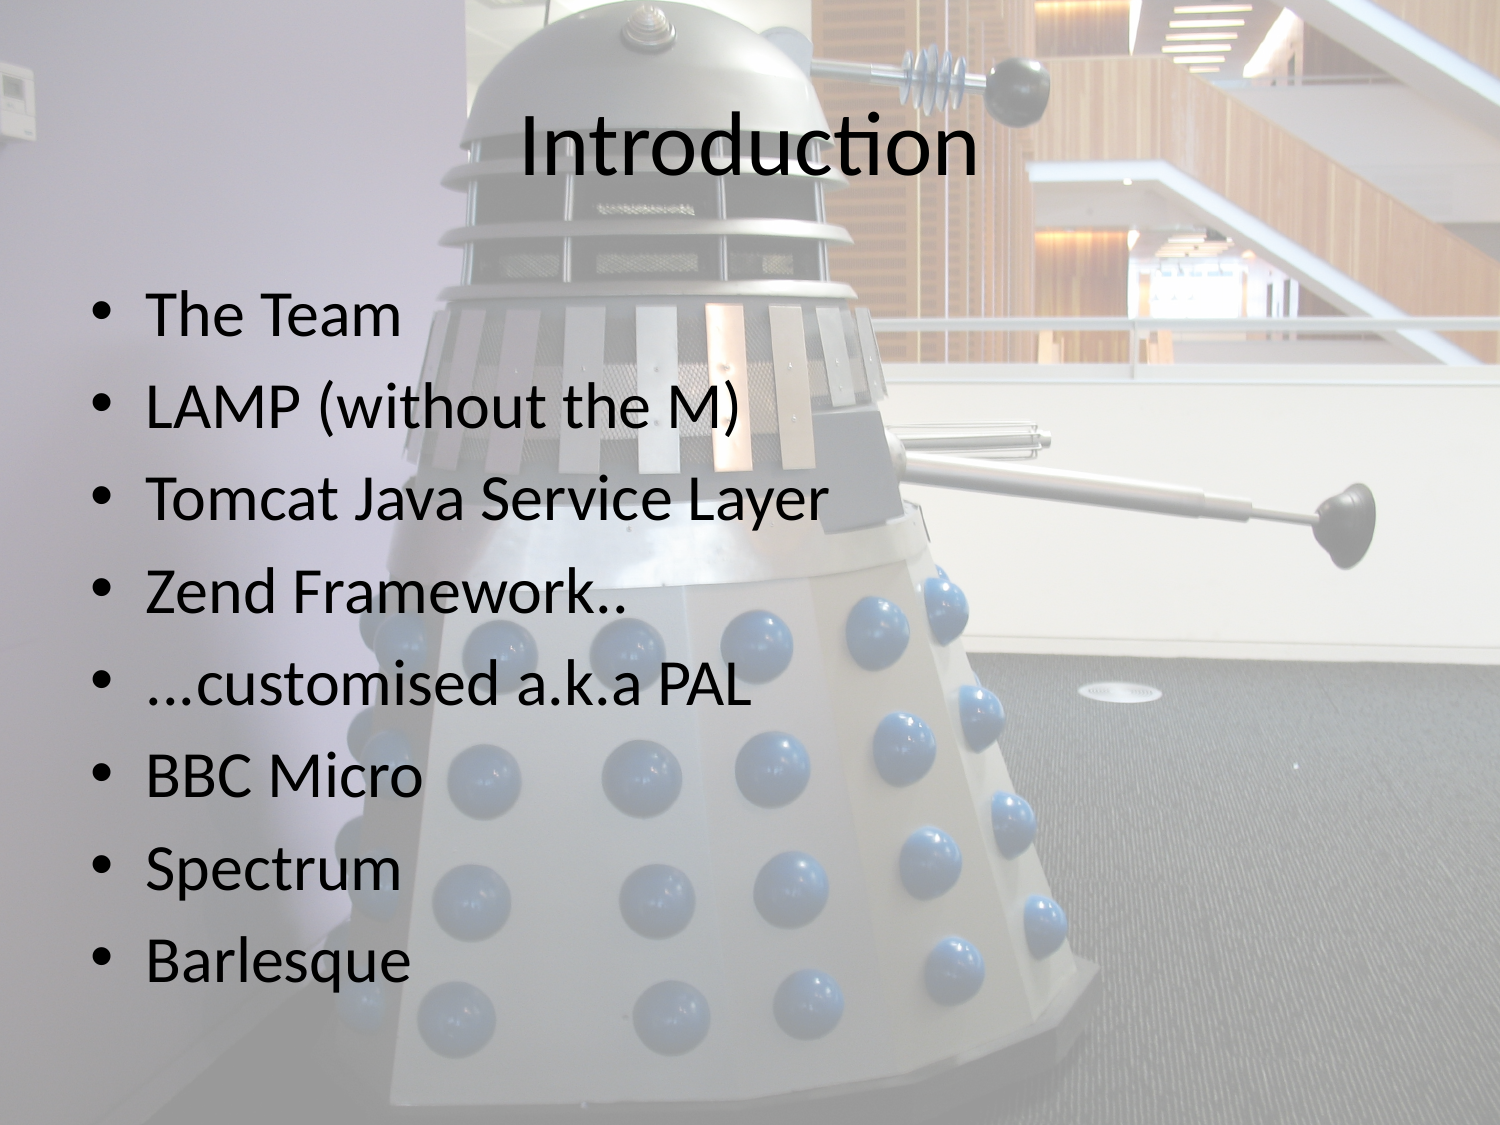

# Introduction
The Team
LAMP (without the M)
Tomcat Java Service Layer
Zend Framework..
...customised a.k.a PAL
BBC Micro
Spectrum
Barlesque